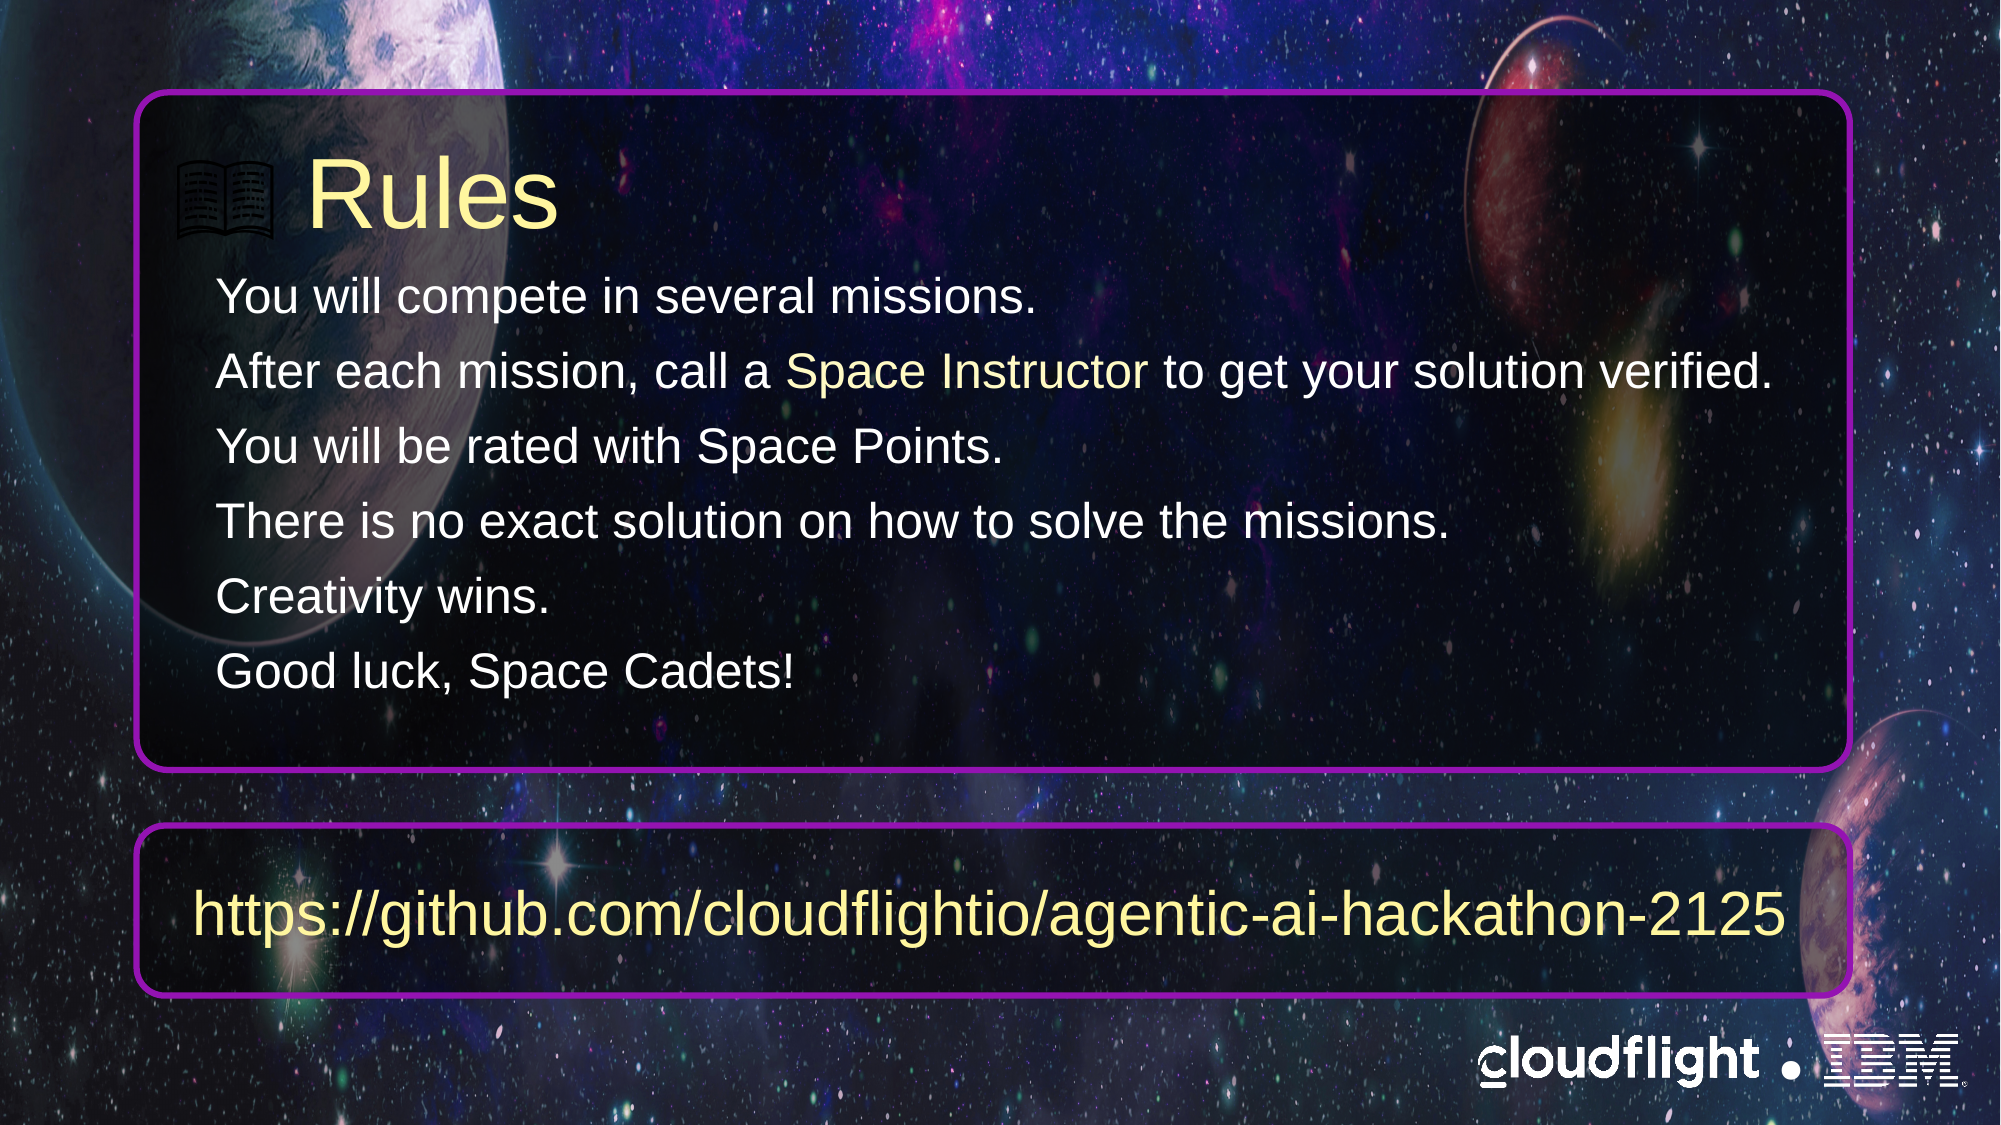

📖 Rules
   You will compete in several missions.
   After each mission, call a Space Instructor to get your solution verified.
   You will be rated with Space Points.
   There is no exact solution on how to solve the missions.
   Creativity wins.
   Good luck, Space Cadets!

https://github.com/cloudflightio/agentic-ai-hackathon-2125